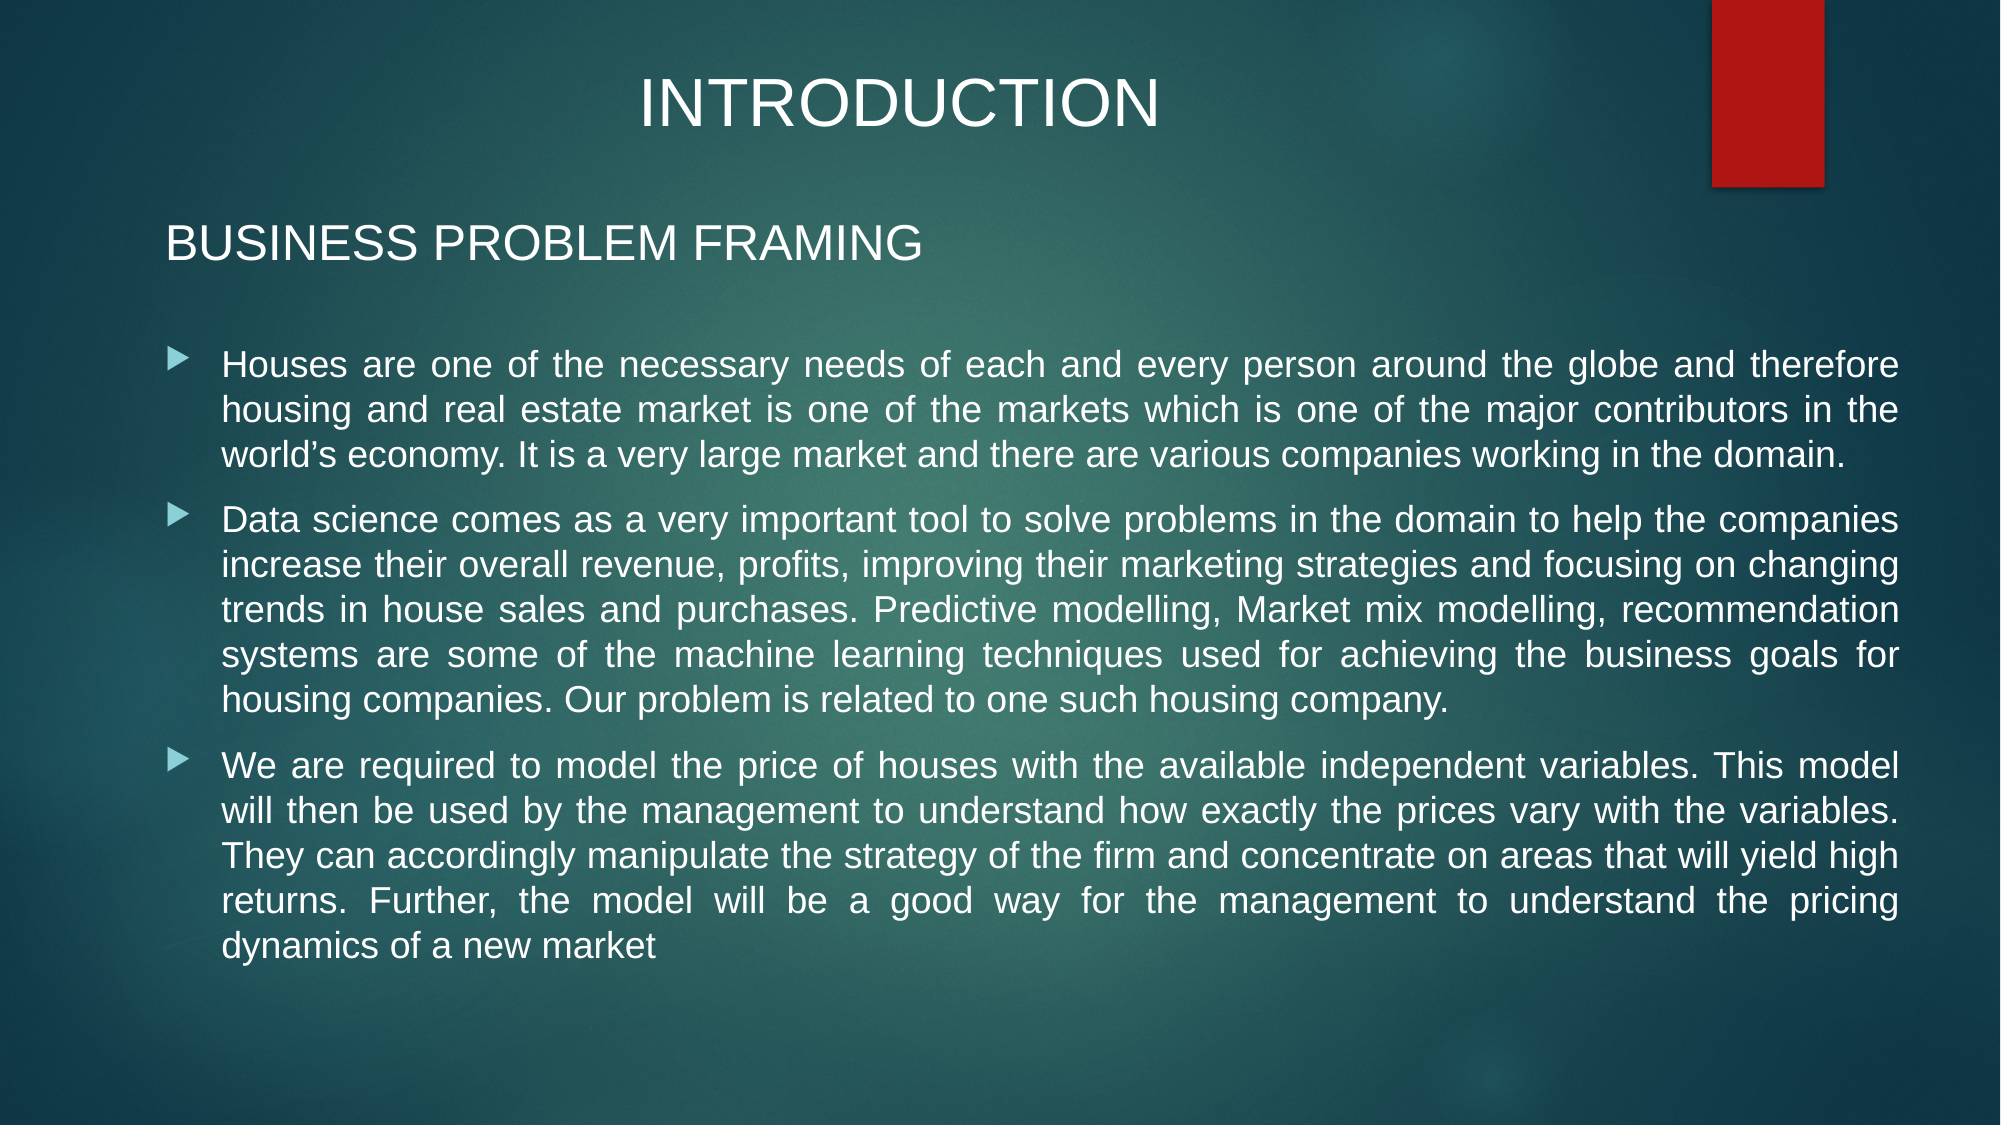

# INTRODUCTION BUSINESS PROBLEM FRAMING
Houses are one of the necessary needs of each and every person around the globe and therefore housing and real estate market is one of the markets which is one of the major contributors in the world’s economy. It is a very large market and there are various companies working in the domain.
Data science comes as a very important tool to solve problems in the domain to help the companies increase their overall revenue, profits, improving their marketing strategies and focusing on changing trends in house sales and purchases. Predictive modelling, Market mix modelling, recommendation systems are some of the machine learning techniques used for achieving the business goals for housing companies. Our problem is related to one such housing company.
We are required to model the price of houses with the available independent variables. This model will then be used by the management to understand how exactly the prices vary with the variables. They can accordingly manipulate the strategy of the firm and concentrate on areas that will yield high returns. Further, the model will be a good way for the management to understand the pricing dynamics of a new market